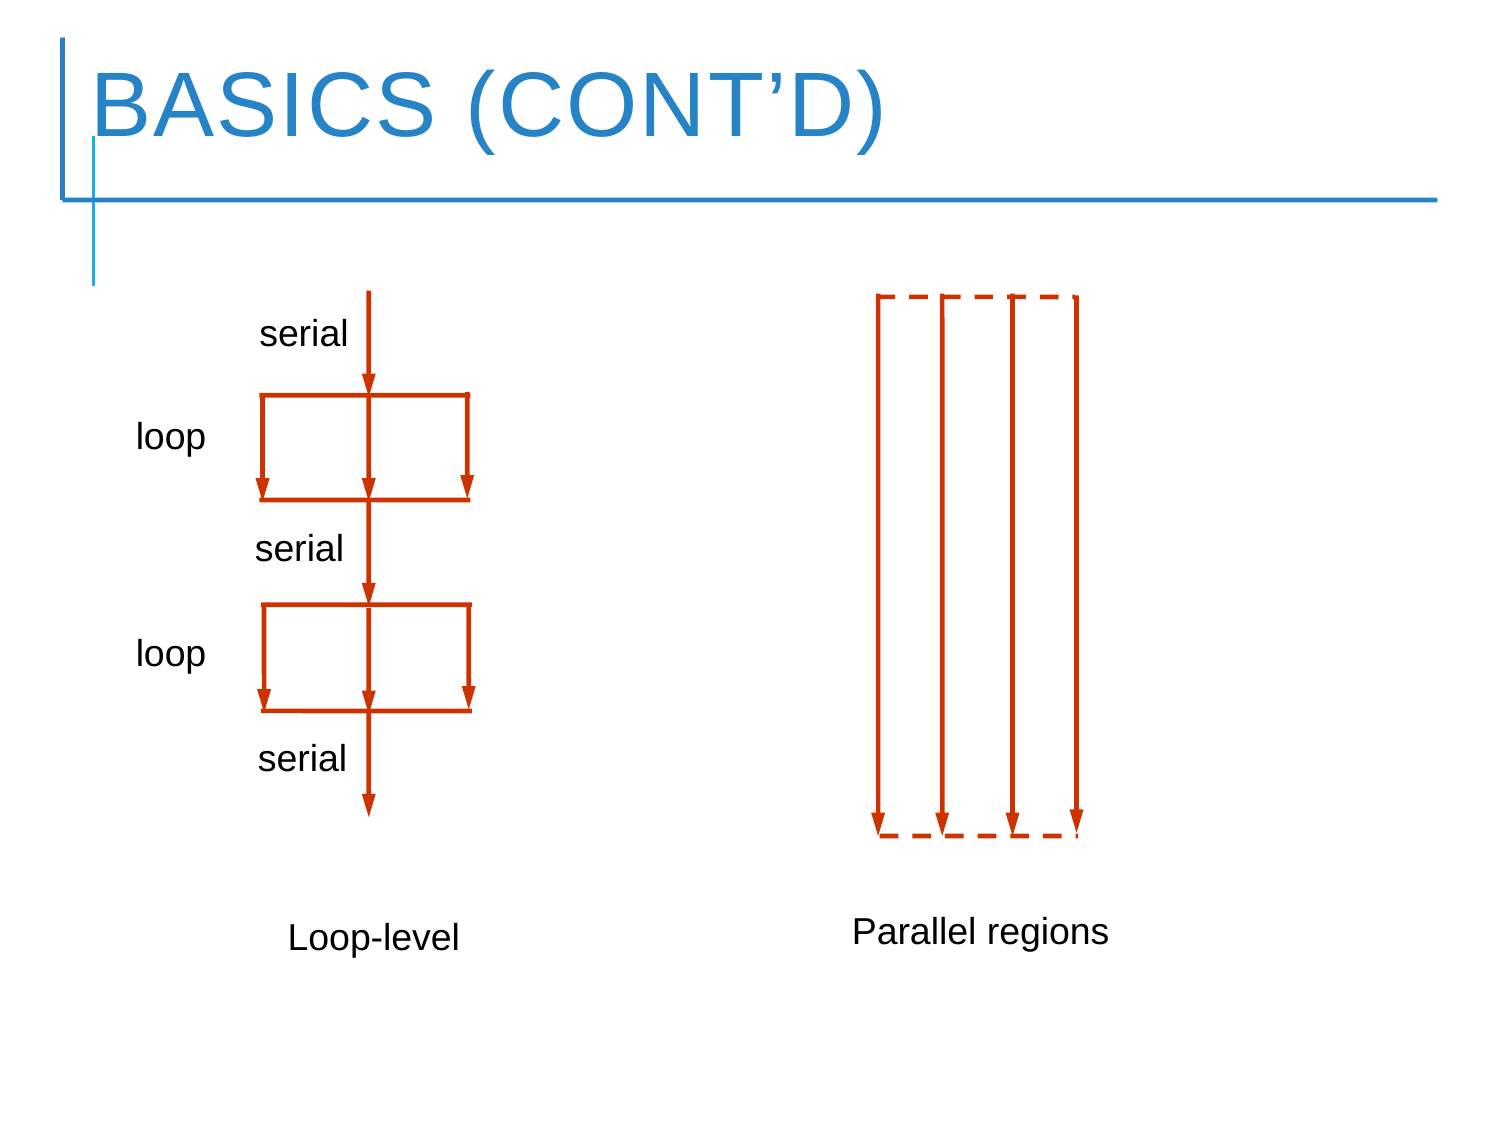

# Basics (cont’d)

serial

loop

serial

loop

serial

Parallel regions
Loop-level